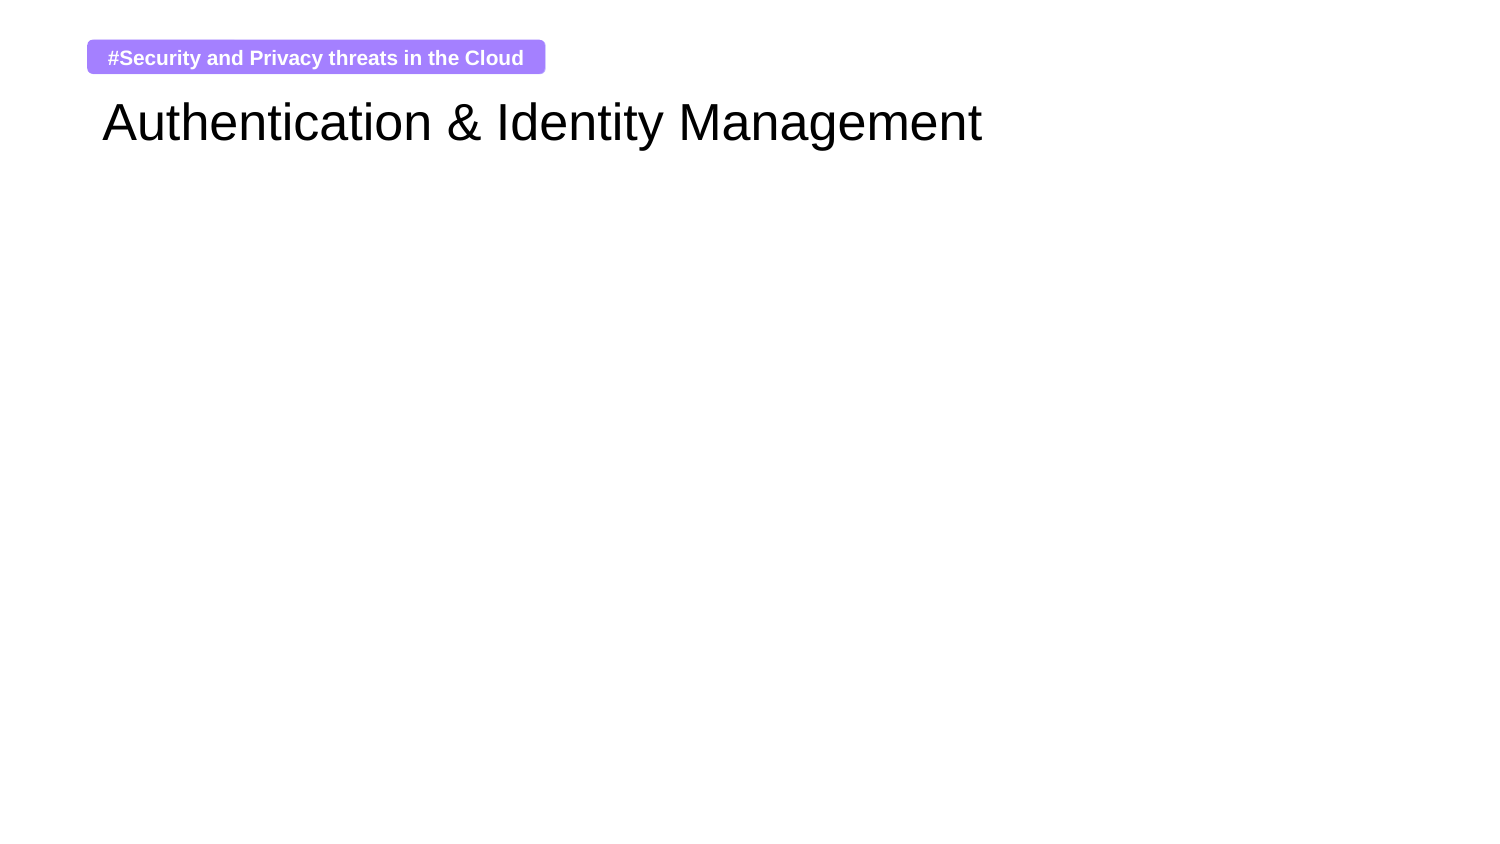

#Security and Privacy threats in the Cloud
#Introduction on Cloud and Cloud Security
# Authentication & Identity Management